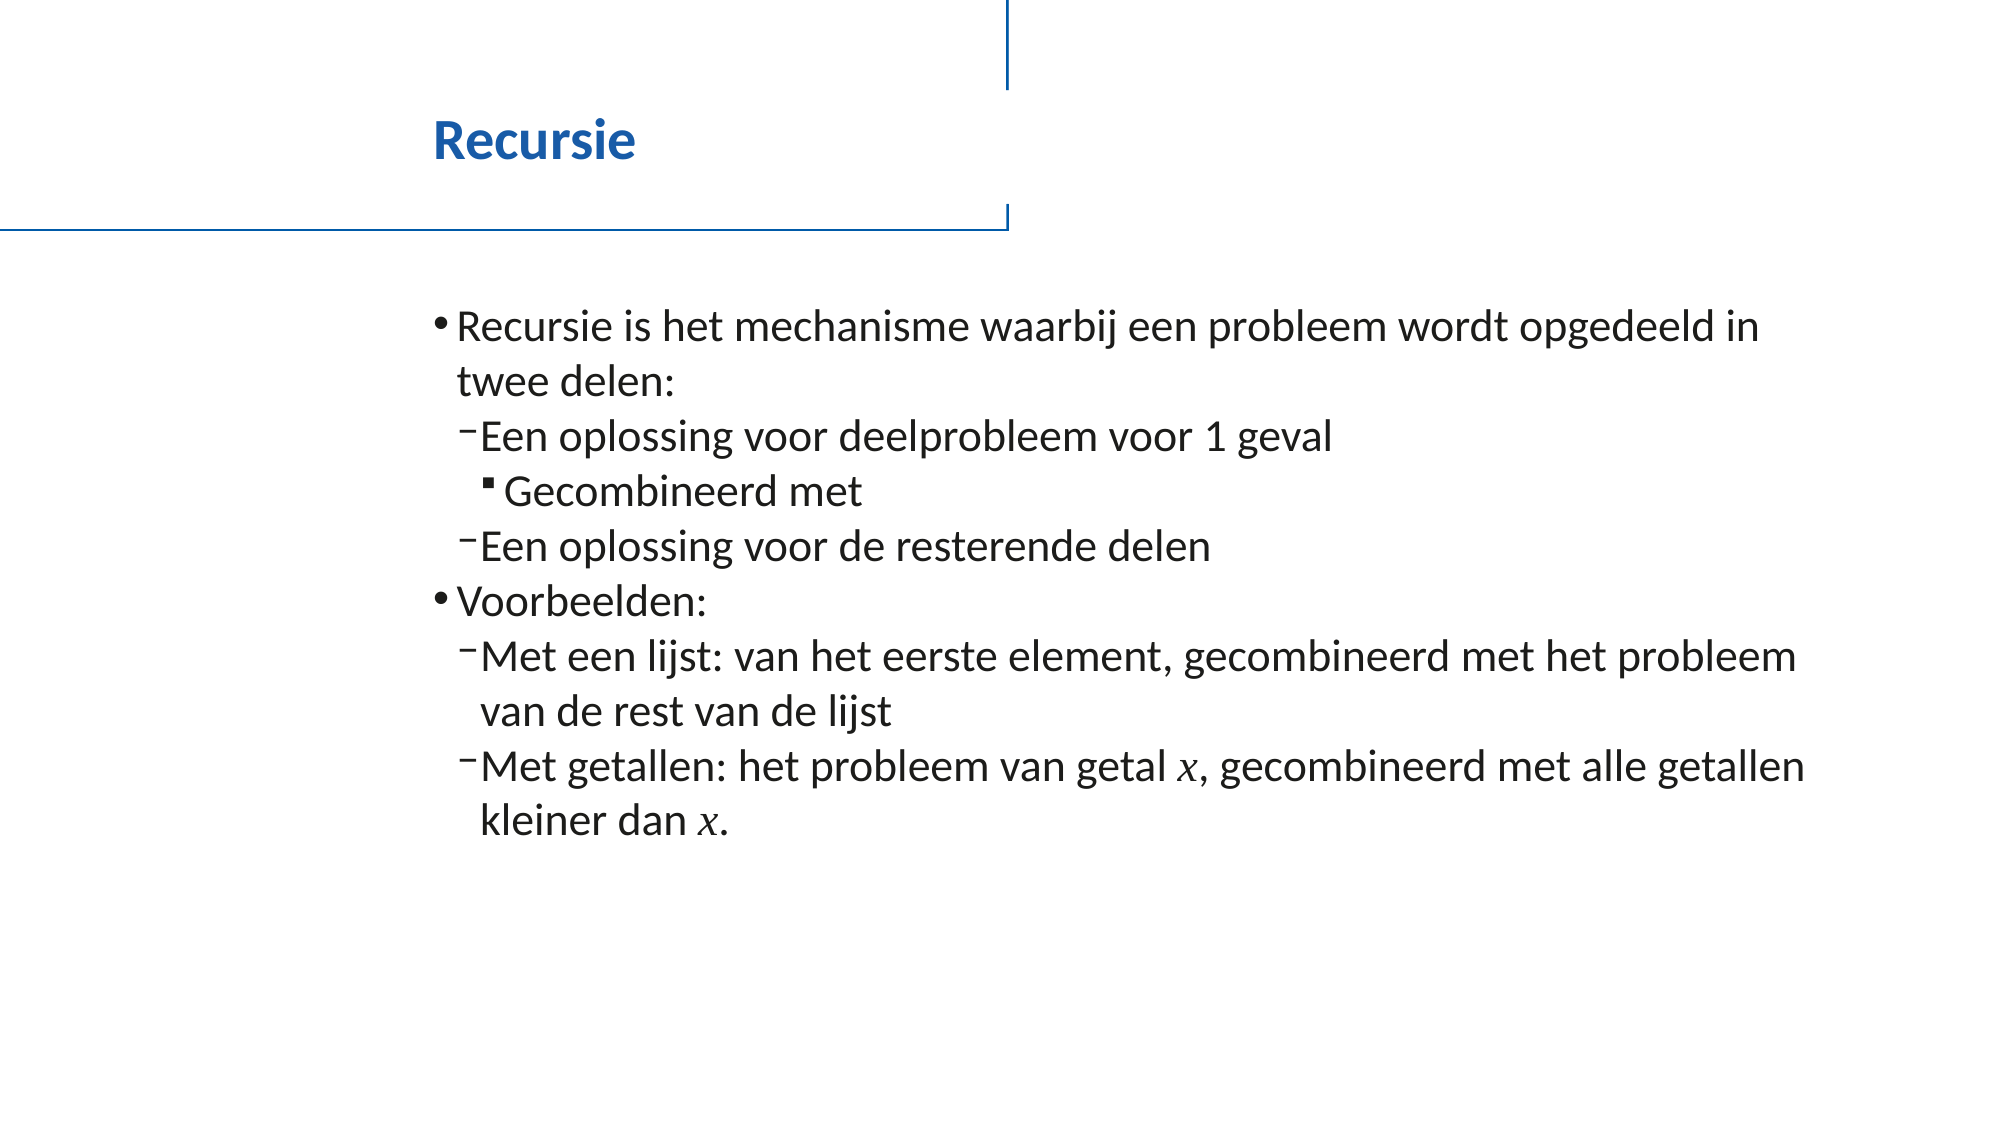

# Recursie
Recursie is het mechanisme waarbij een probleem wordt opgedeeld in twee delen:
Een oplossing voor deelprobleem voor 1 geval
Gecombineerd met
Een oplossing voor de resterende delen
Voorbeelden:
Met een lijst: van het eerste element, gecombineerd met het probleem van de rest van de lijst
Met getallen: het probleem van getal x, gecombineerd met alle getallen kleiner dan x.